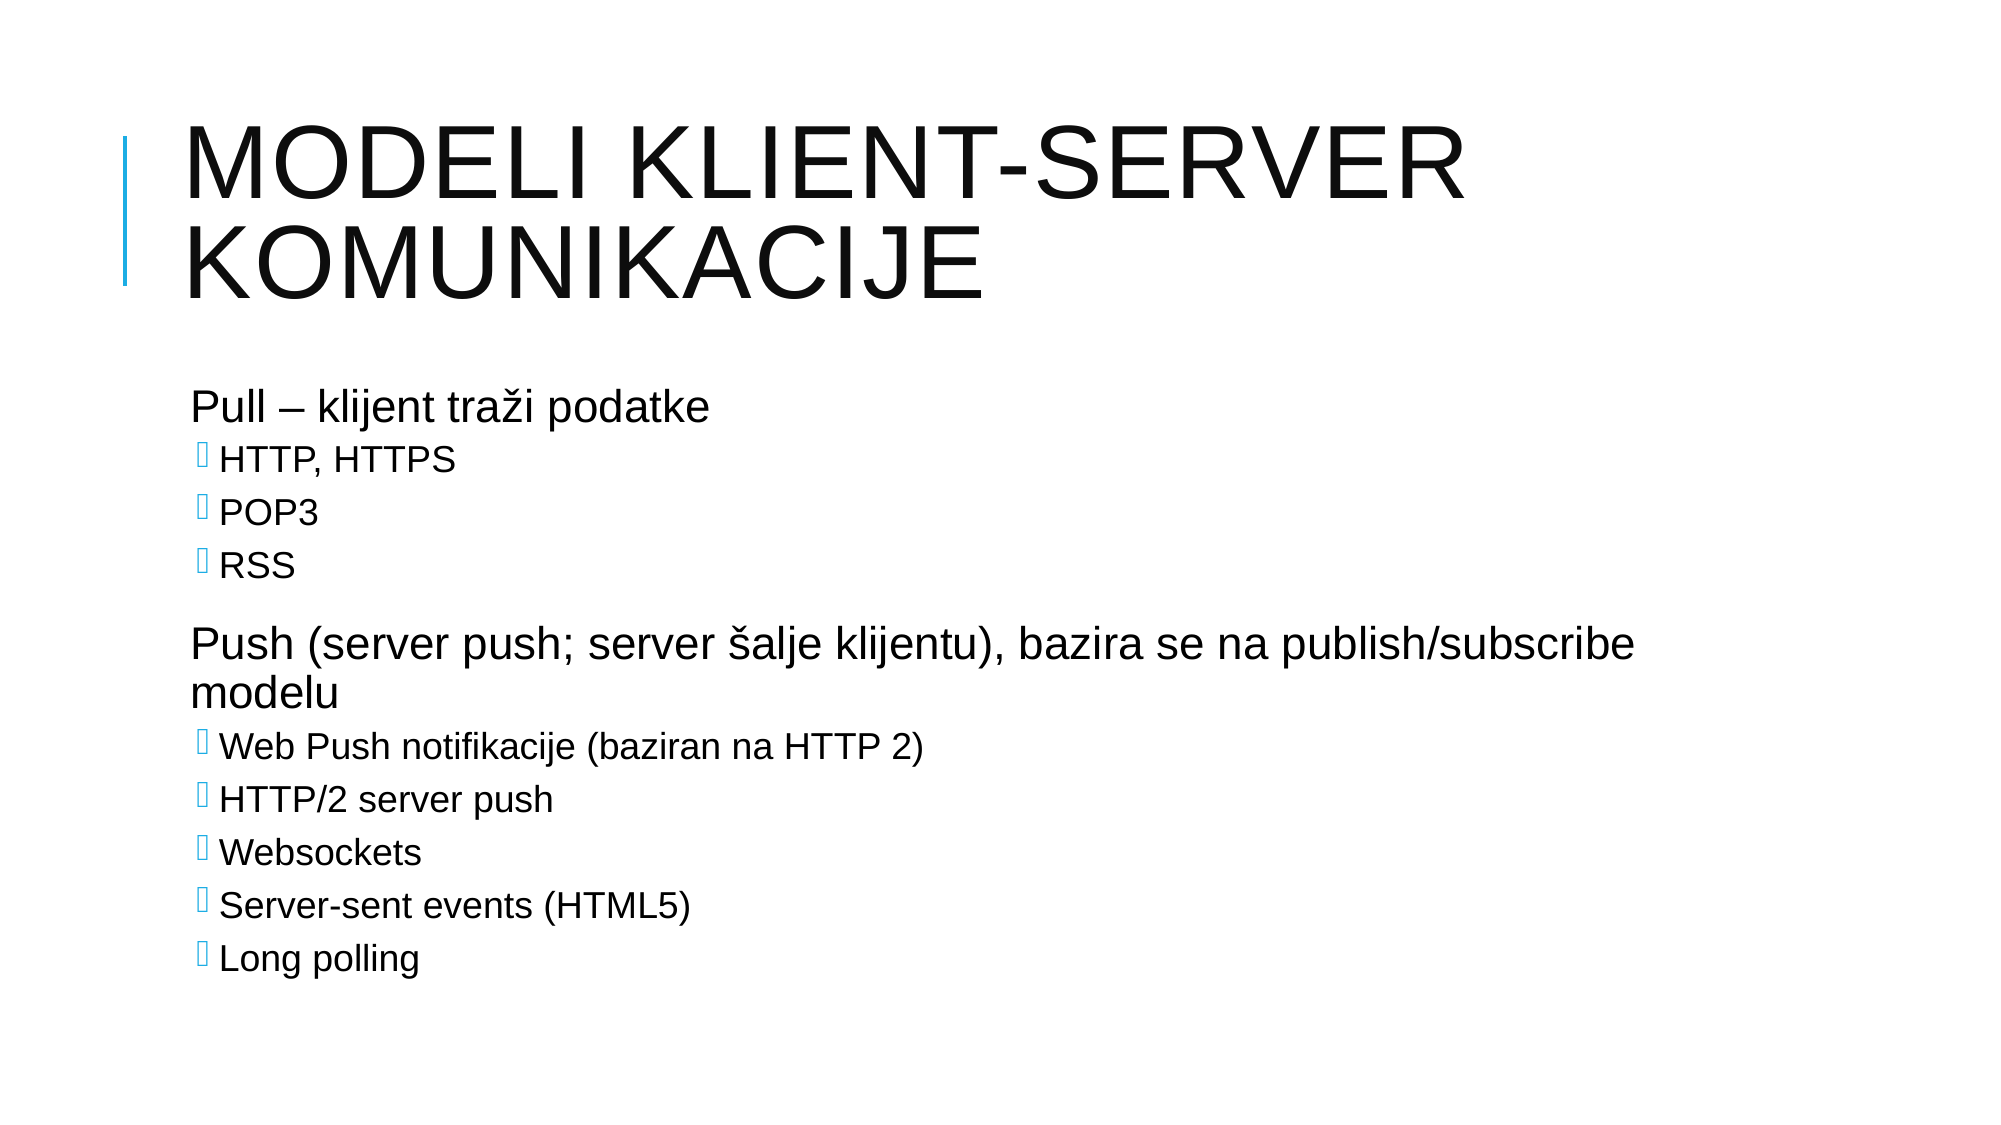

# Modeli klient-server komunikacije
Pull – klijent traži podatke
HTTP, HTTPS
POP3
RSS
Push (server push; server šalje klijentu), bazira se na publish/subscribe modelu
Web Push notifikacije (baziran na HTTP 2)
HTTP/2 server push
Websockets
Server-sent events (HTML5)
Long polling